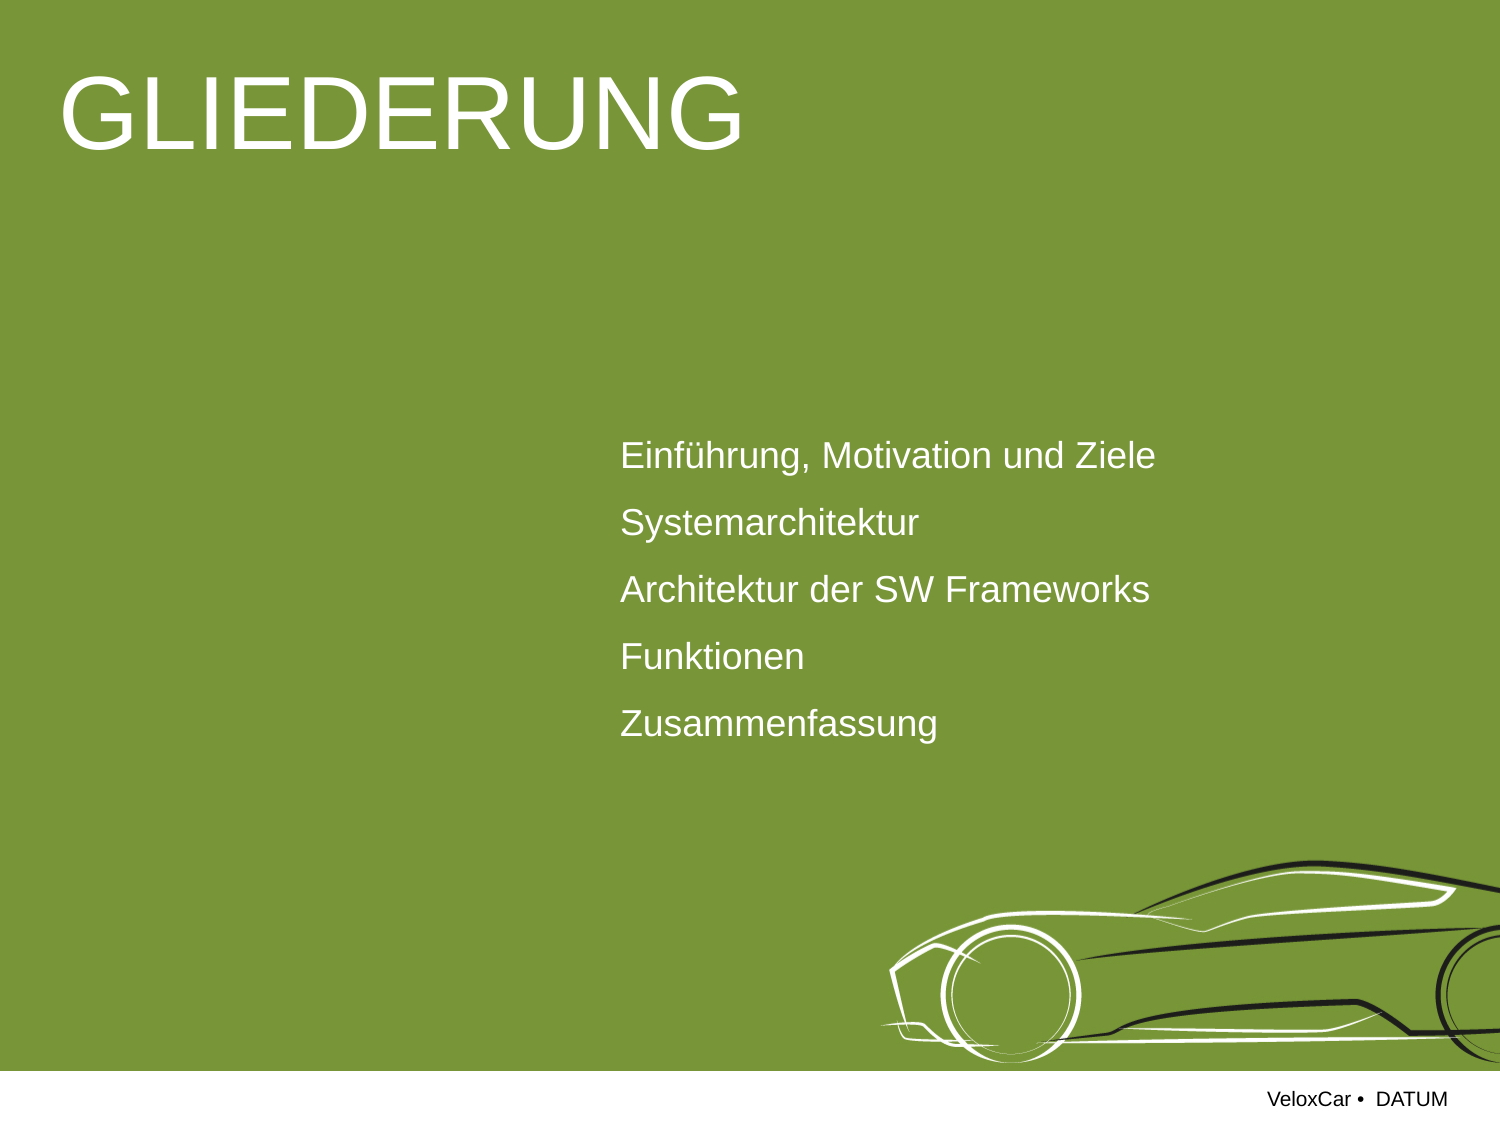

# GLIEDERUNG
Einführung, Motivation und Ziele
Systemarchitektur
Architektur der SW Frameworks
Funktionen
Zusammenfassung
2
VERTRAULICH
VeloxCar •  DATUM